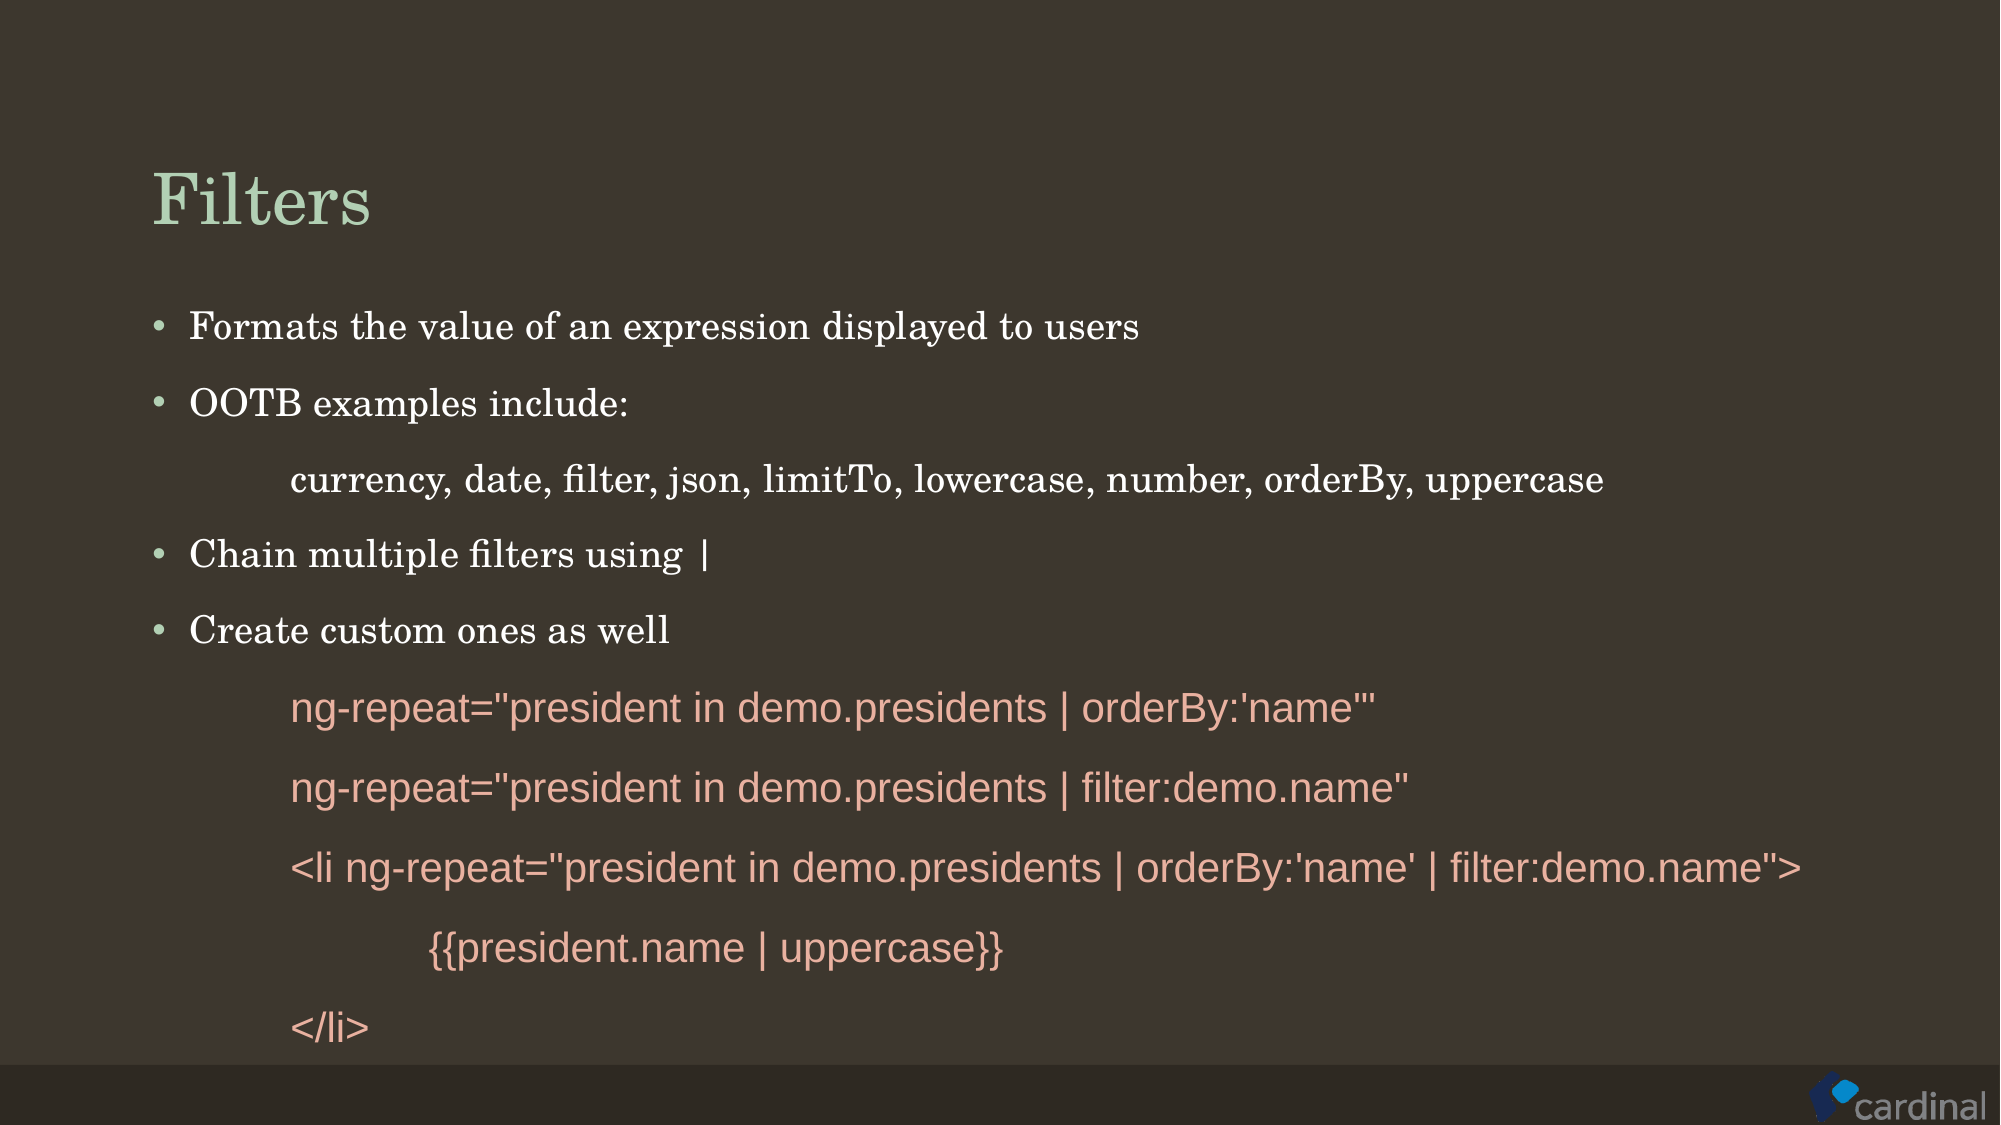

# Filters
Formats the value of an expression displayed to users
OOTB examples include:
	currency, date, filter, json, limitTo, lowercase, number, orderBy, uppercase
Chain multiple filters using |
Create custom ones as well
	ng-repeat="president in demo.presidents | orderBy:'name'"
	ng-repeat="president in demo.presidents | filter:demo.name"
	<li ng-repeat="president in demo.presidents | orderBy:'name' | filter:demo.name">
            		{{president.name | uppercase}}
        	</li>